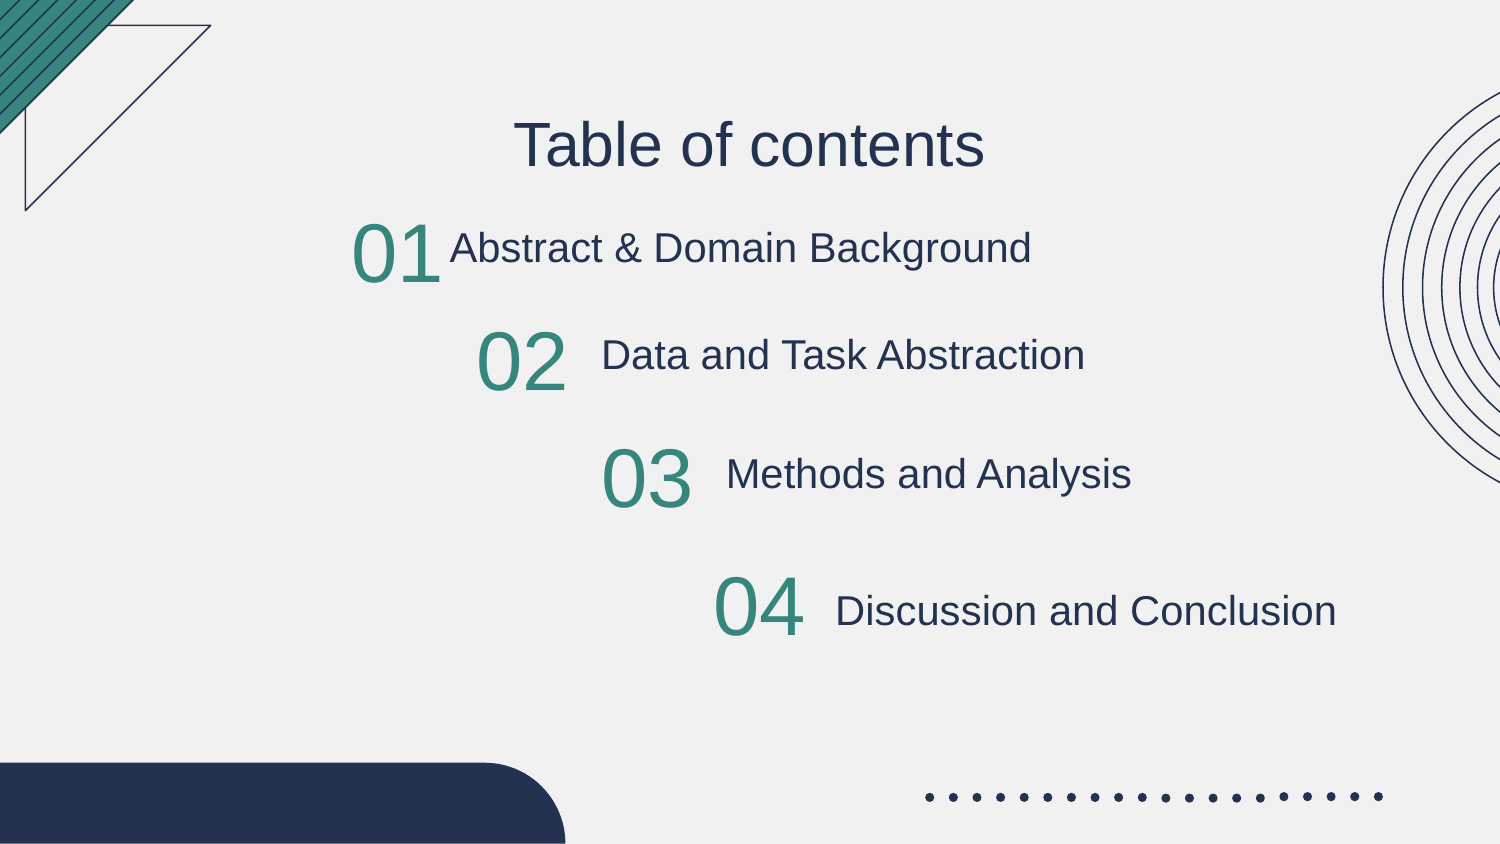

Table of contents
Abstract & Domain Background
# 01
Data and Task Abstraction
02
03
Methods and Analysis
04
Discussion and Conclusion